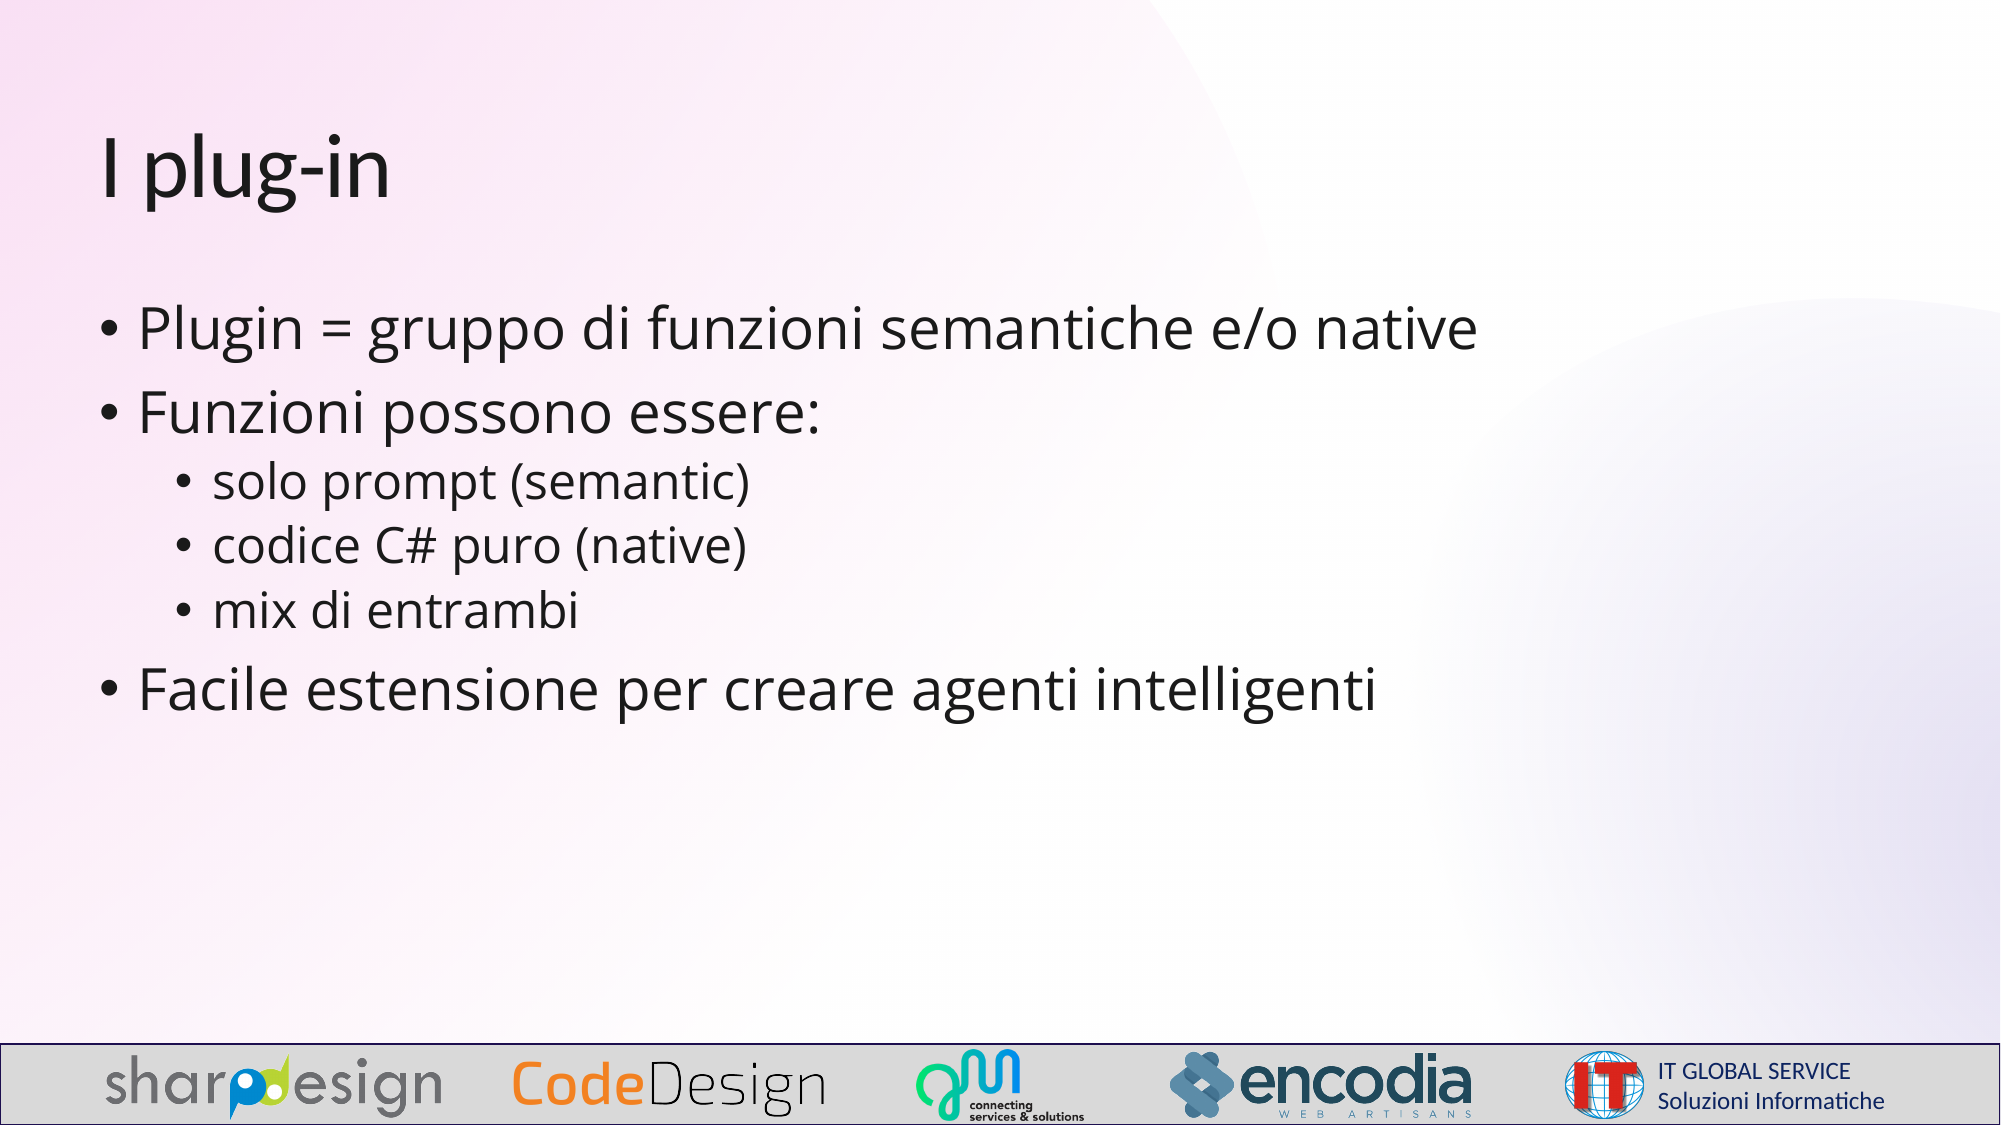

# I plug-in
Plugin = gruppo di funzioni semantiche e/o native
Funzioni possono essere:
solo prompt (semantic)
codice C# puro (native)
mix di entrambi
Facile estensione per creare agenti intelligenti